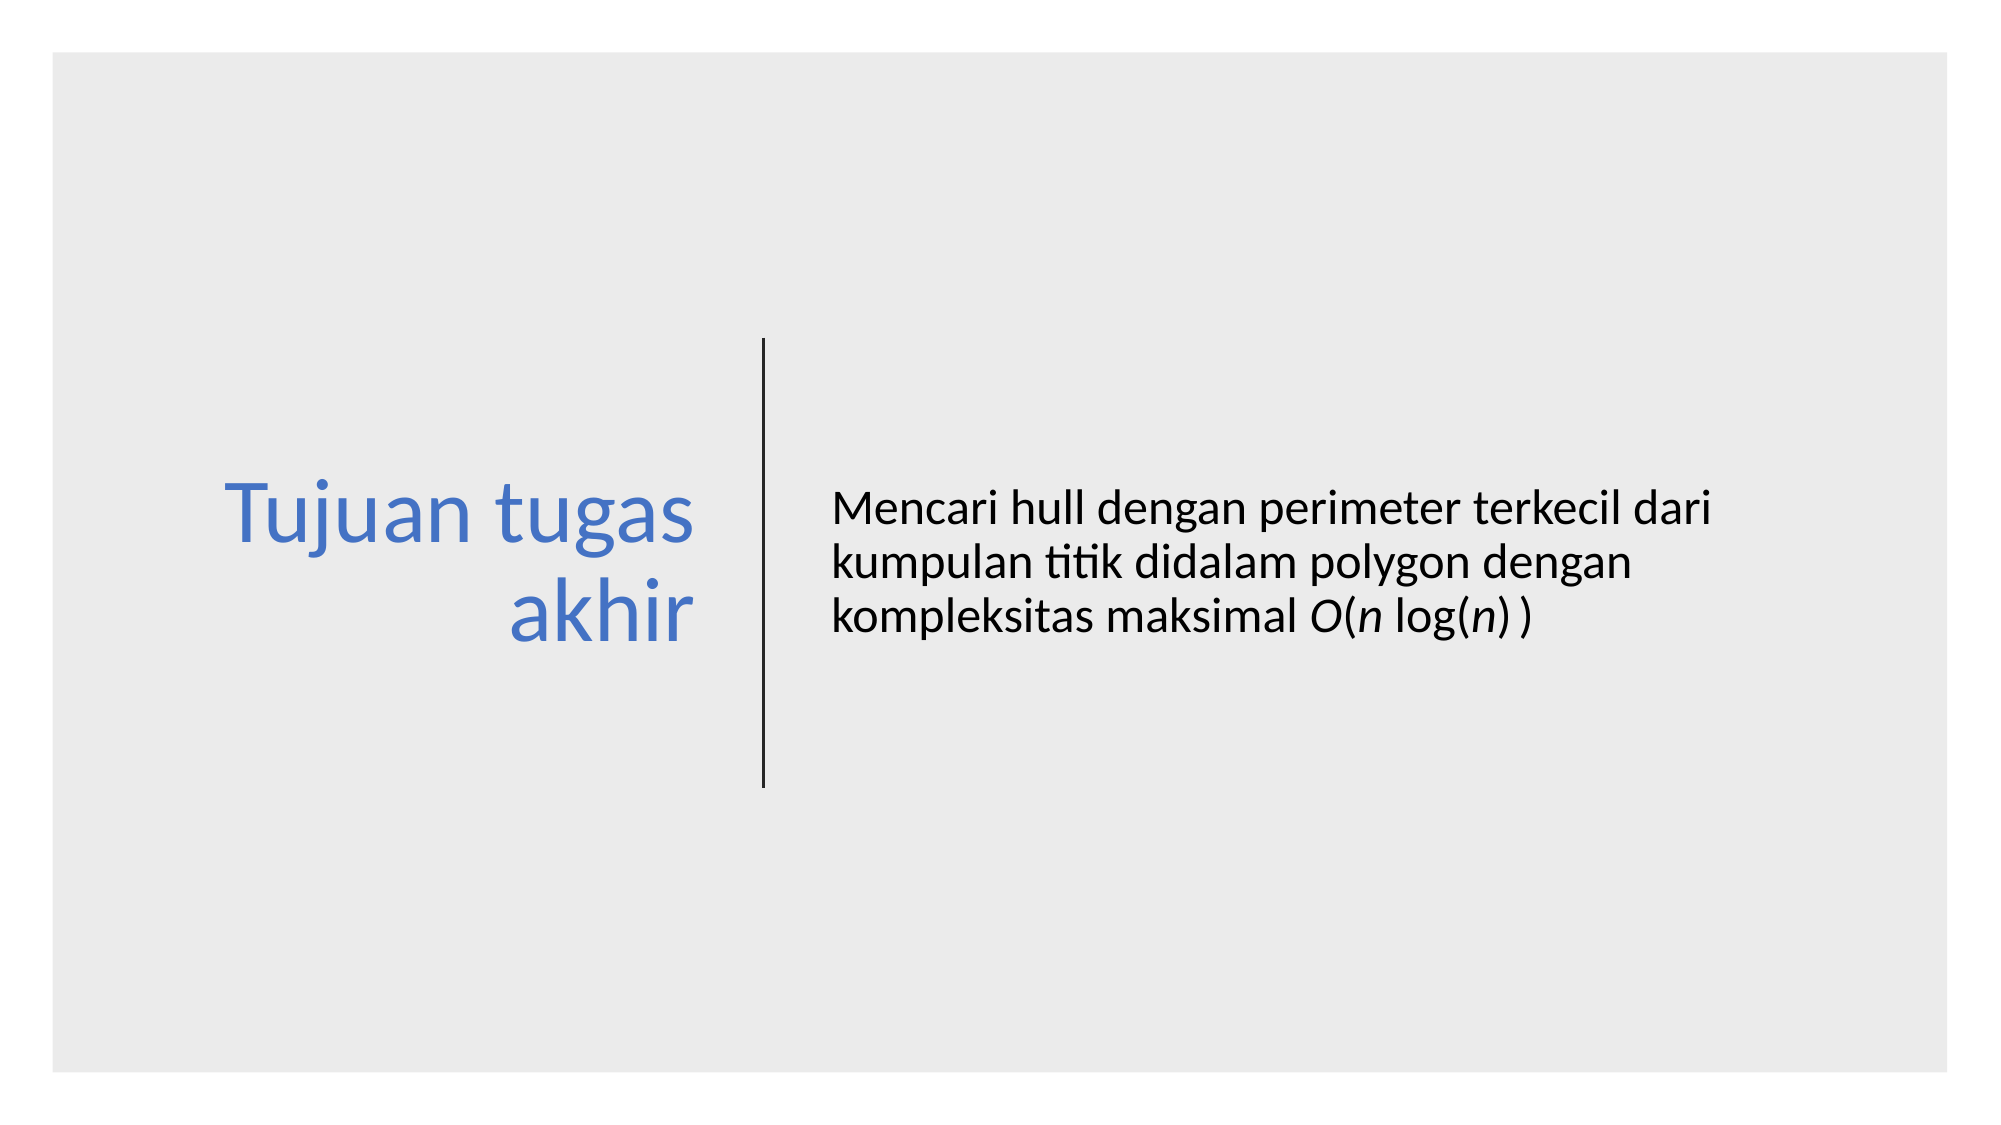

# Tujuan tugas akhir
Mencari hull dengan perimeter terkecil dari kumpulan titik didalam polygon dengan kompleksitas maksimal O(n log(n) )